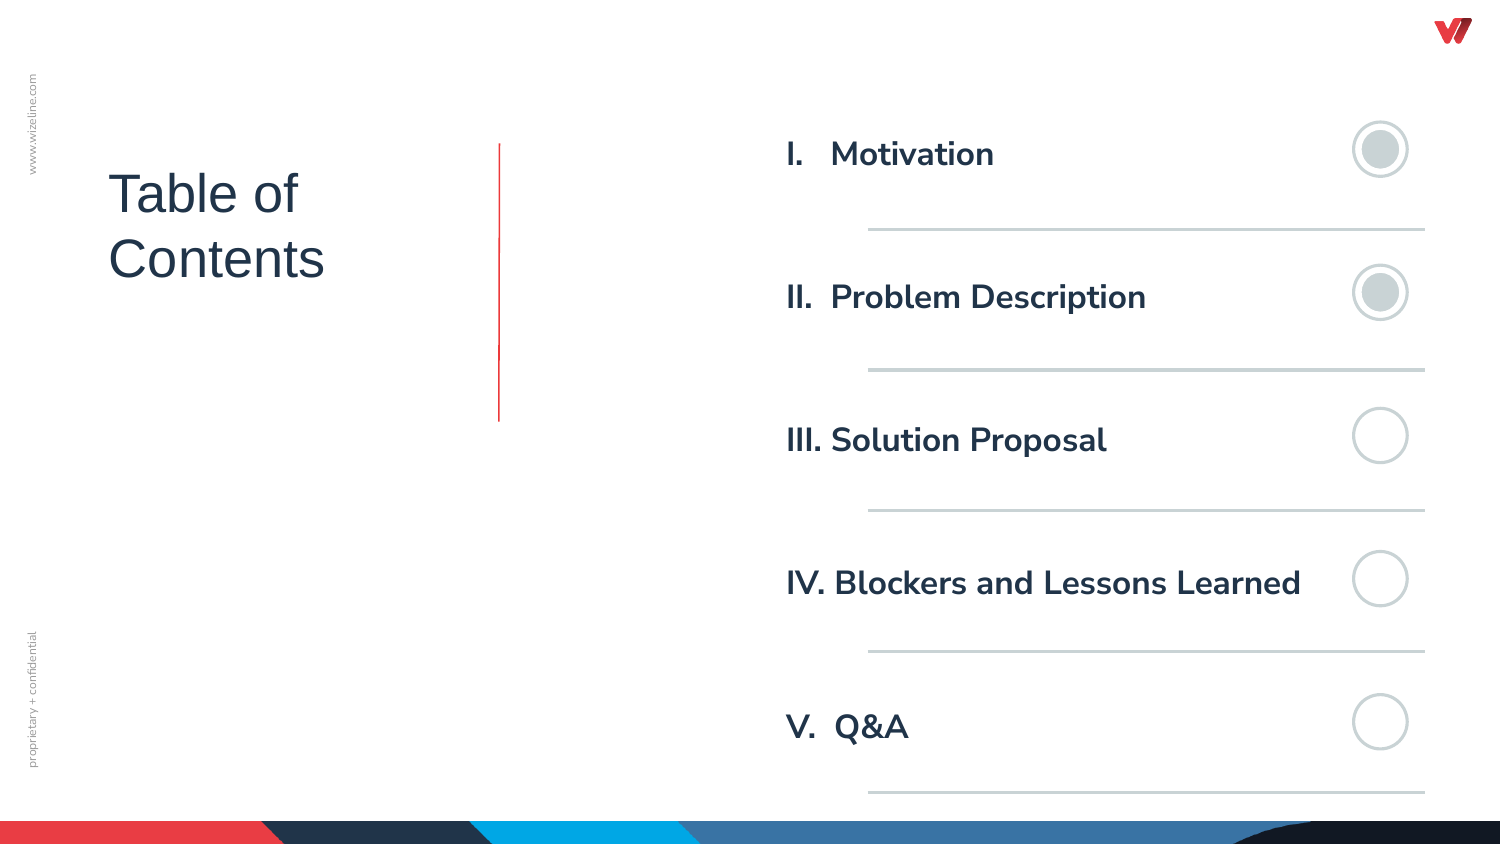

I.   Motivation

# Table of Contents
II.  Problem Description

III. Solution Proposal

IV. Blockers and Lessons Learned

V.  Q&A